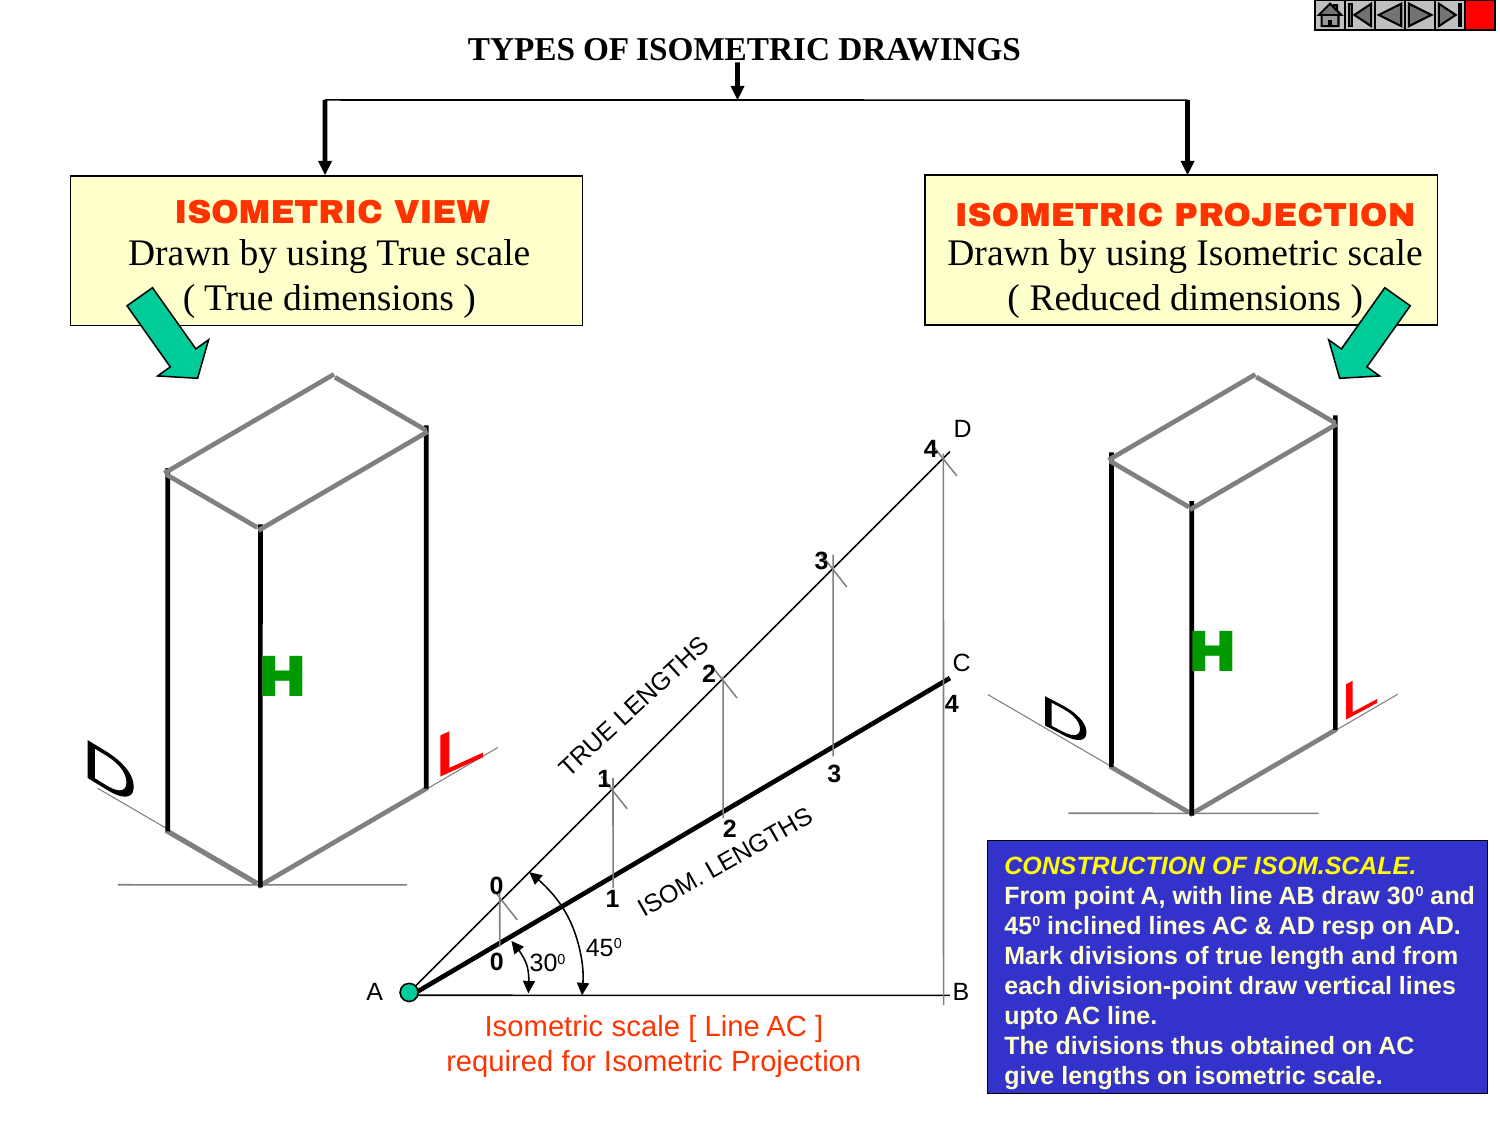

TYPES OF ISOMETRIC DRAWINGS

ISOMETRIC VIEW
ISOMETRIC PROJECTION
Drawn by using True scale
( True dimensions )
Drawn by using Isometric scale
( Reduced dimensions )

H
L
D

H
L
D
D
4

3

C
2

4
TRUE LENGTHS
3
1

2
ISOM. LENGTHS

CONSTRUCTION OF ISOM.SCALE.
From point A, with line AB draw 300 and
450 inclined lines AC & AD resp on AD.
Mark divisions of true length and from
each division-point draw vertical lines
upto AC line.
The divisions thus obtained on AC
give lengths on isometric scale.
0
1

450
0
300

A
B

Isometric scale [ Line AC ]
required for Isometric Projection